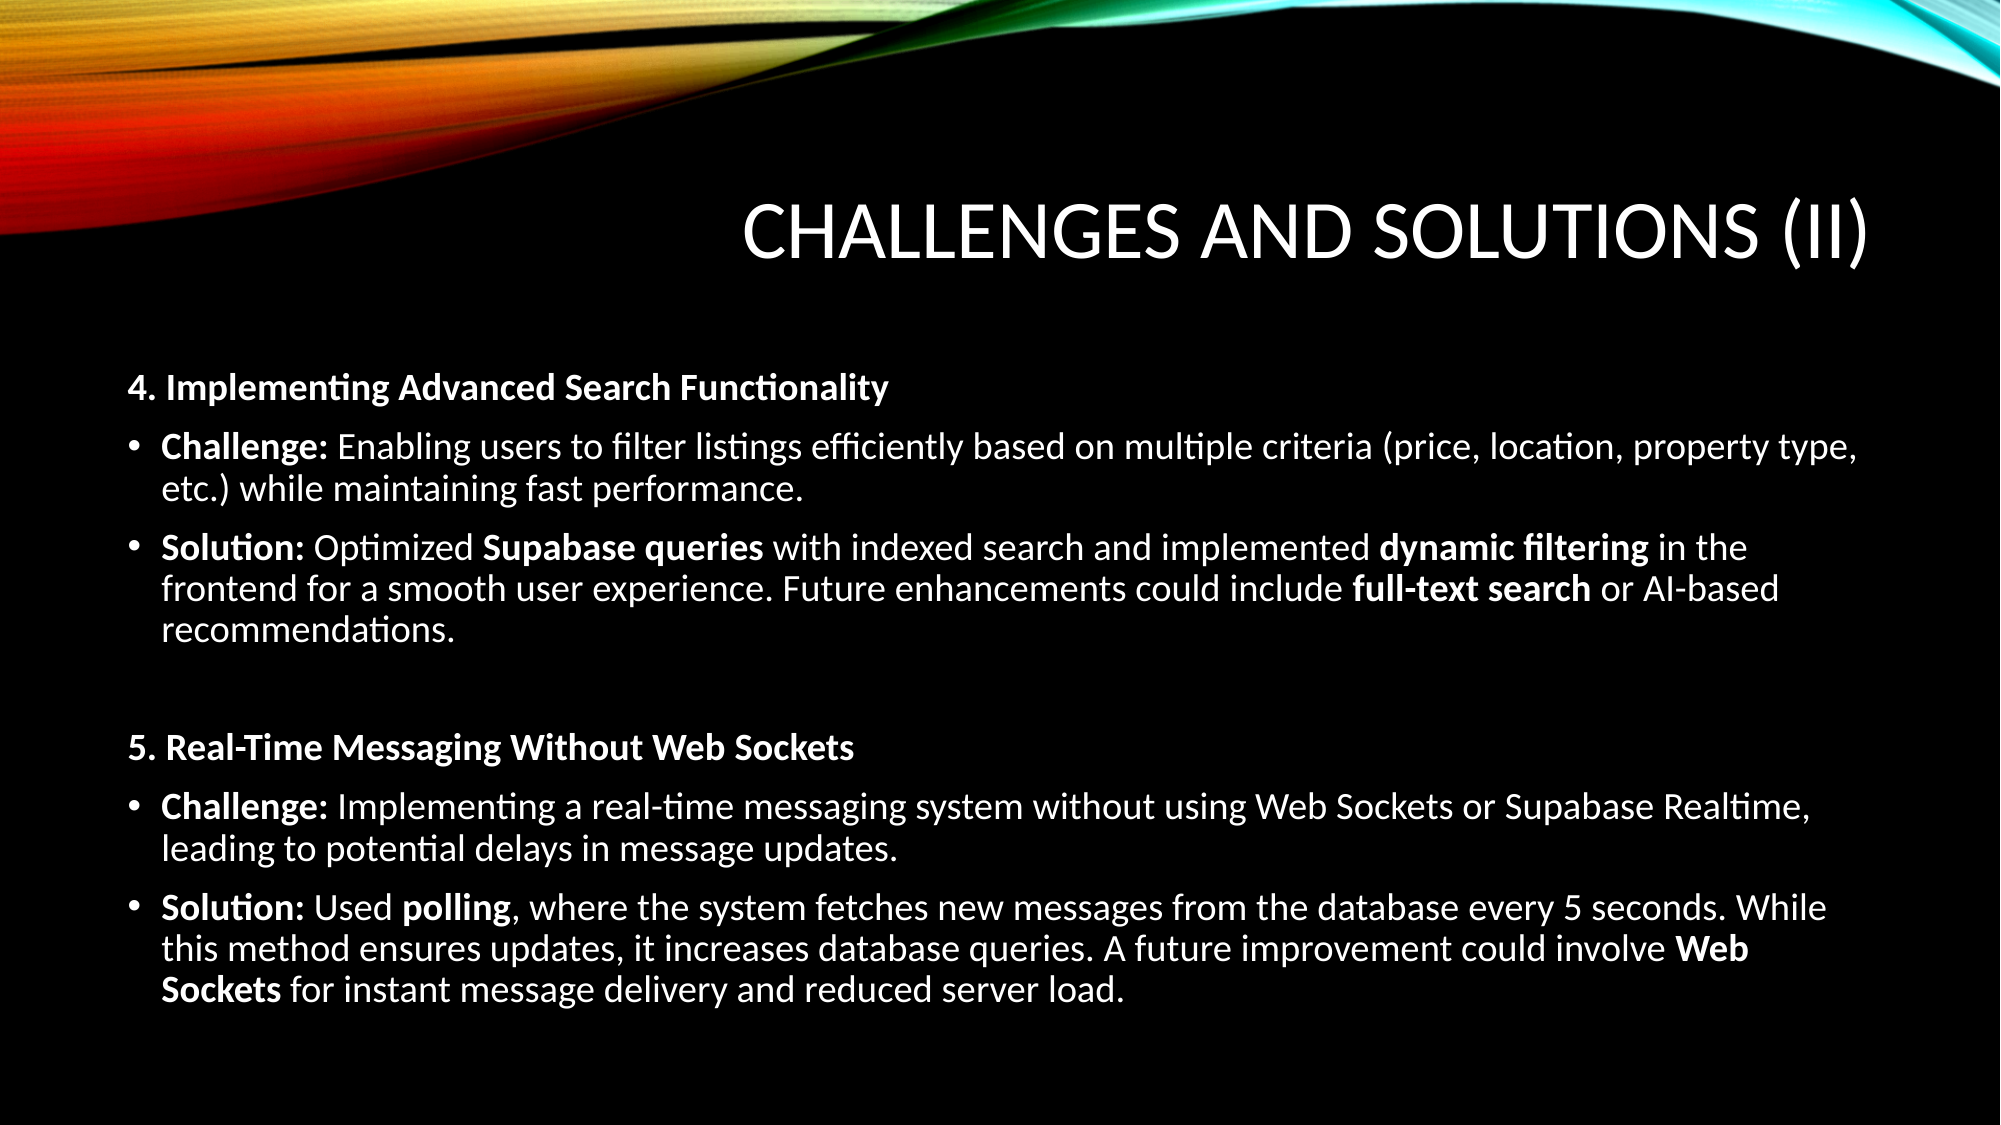

# Challenges and Solutions (ii)
4. Implementing Advanced Search Functionality
Challenge: Enabling users to filter listings efficiently based on multiple criteria (price, location, property type, etc.) while maintaining fast performance.
Solution: Optimized Supabase queries with indexed search and implemented dynamic filtering in the frontend for a smooth user experience. Future enhancements could include full-text search or AI-based recommendations.

5. Real-Time Messaging Without Web Sockets
Challenge: Implementing a real-time messaging system without using Web Sockets or Supabase Realtime, leading to potential delays in message updates.
Solution: Used polling, where the system fetches new messages from the database every 5 seconds. While this method ensures updates, it increases database queries. A future improvement could involve Web Sockets for instant message delivery and reduced server load.